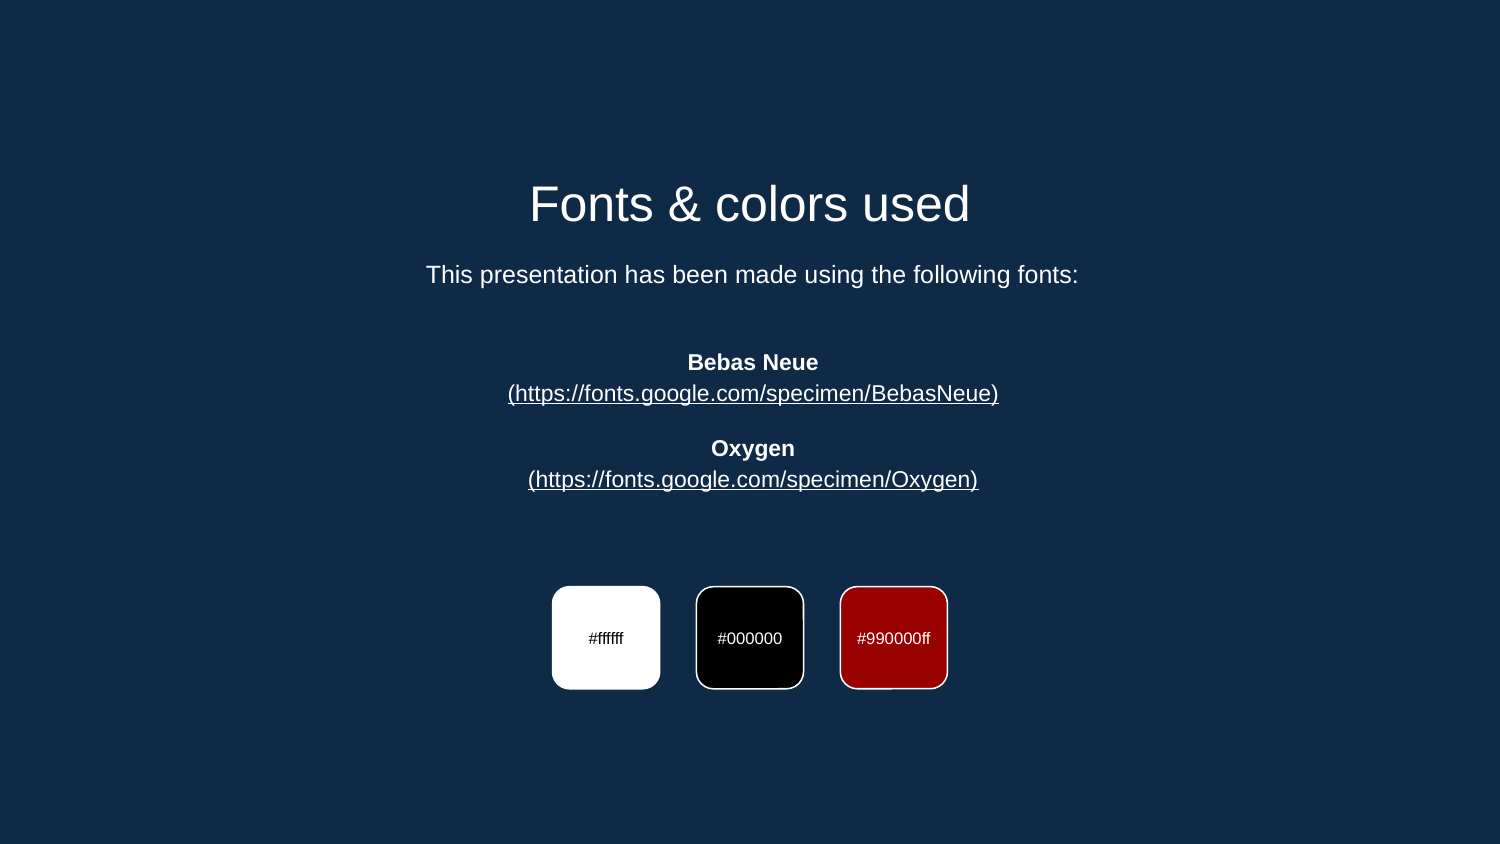

Fonts & colors used
This presentation has been made using the following fonts:

Bebas Neue
(https://fonts.google.com/specimen/BebasNeue)

Oxygen
(https://fonts.google.com/specimen/Oxygen)

#990000ff
#ffffff
#000000